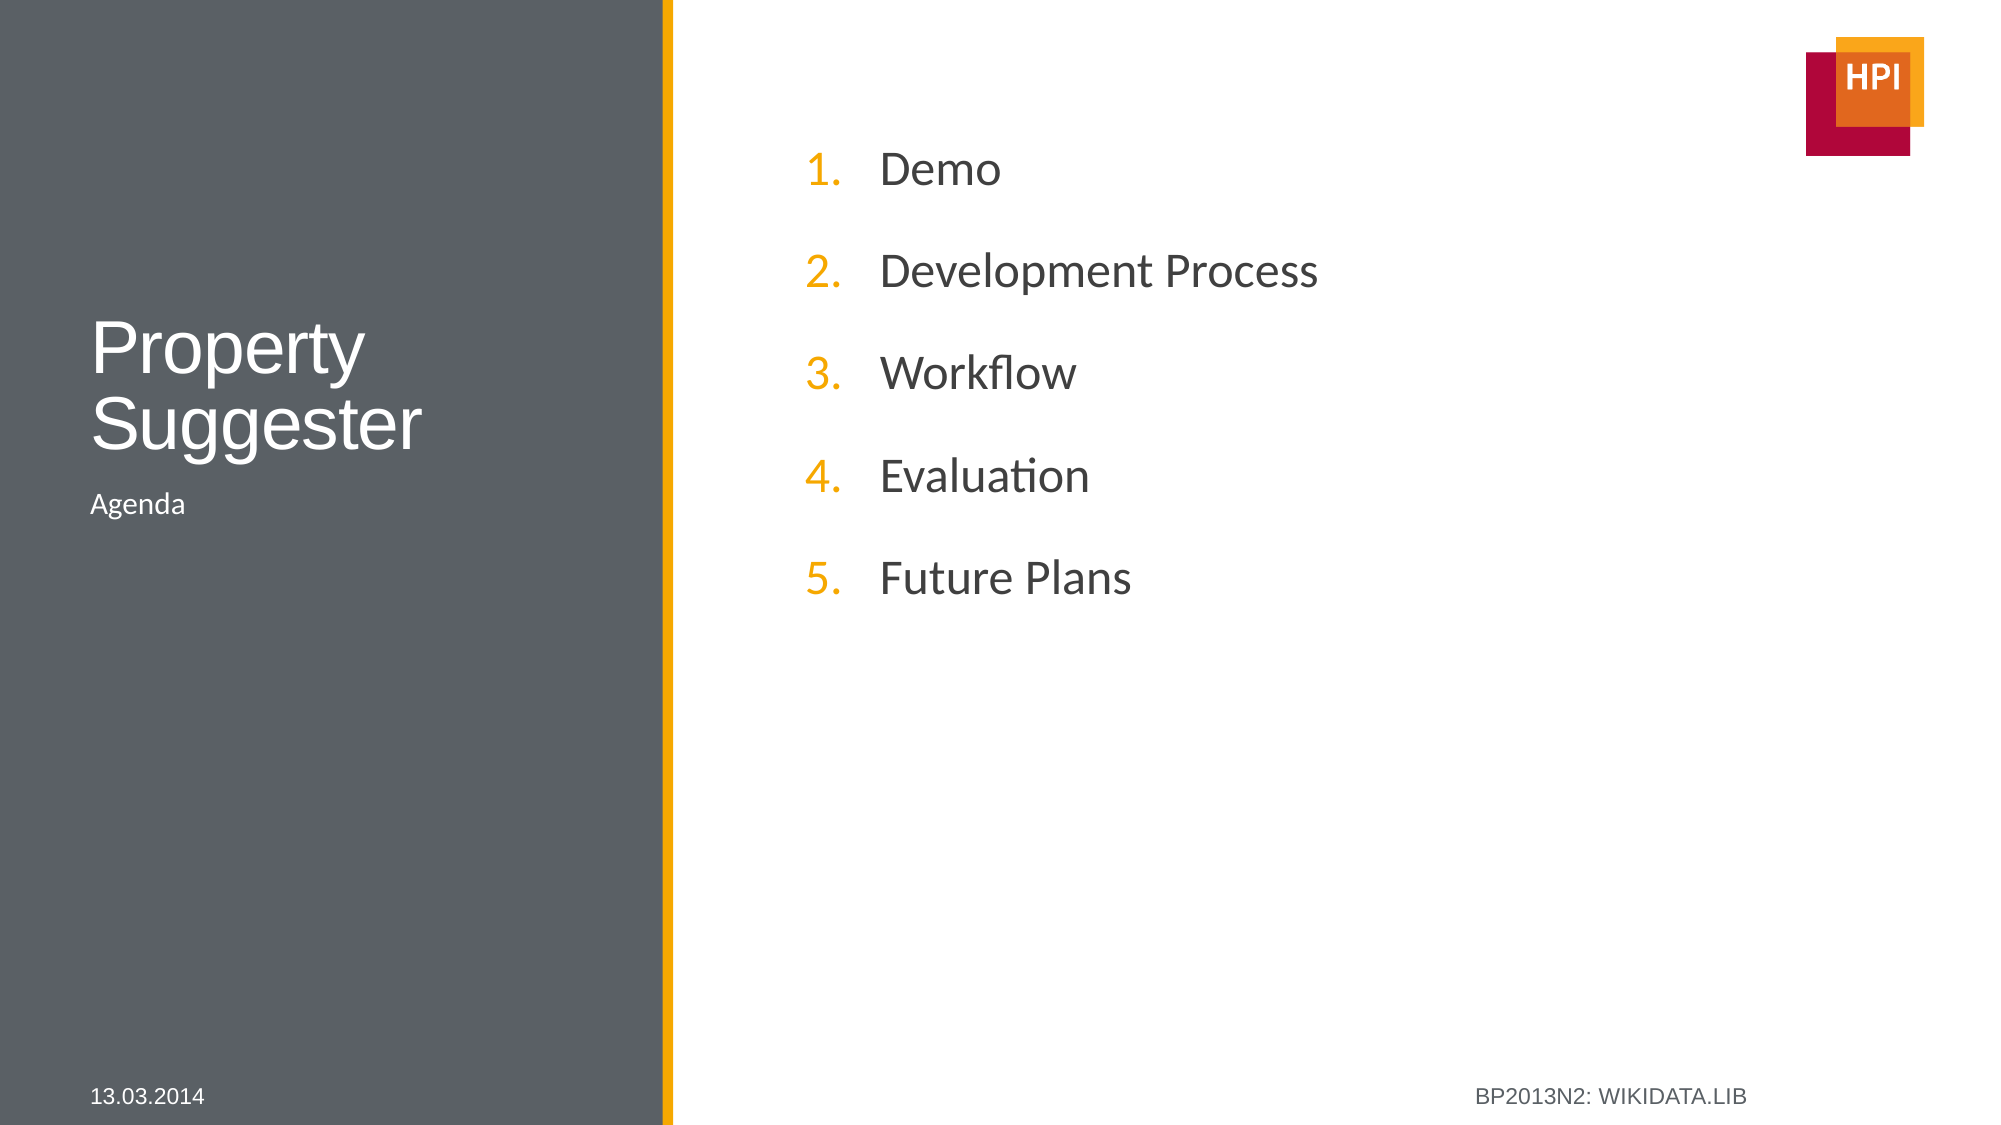

# Property Suggester
Demo
Development Process
Workflow
Evaluation
Future Plans
Agenda
13.03.2014
BP2013N2: WIKIDATA.LIB